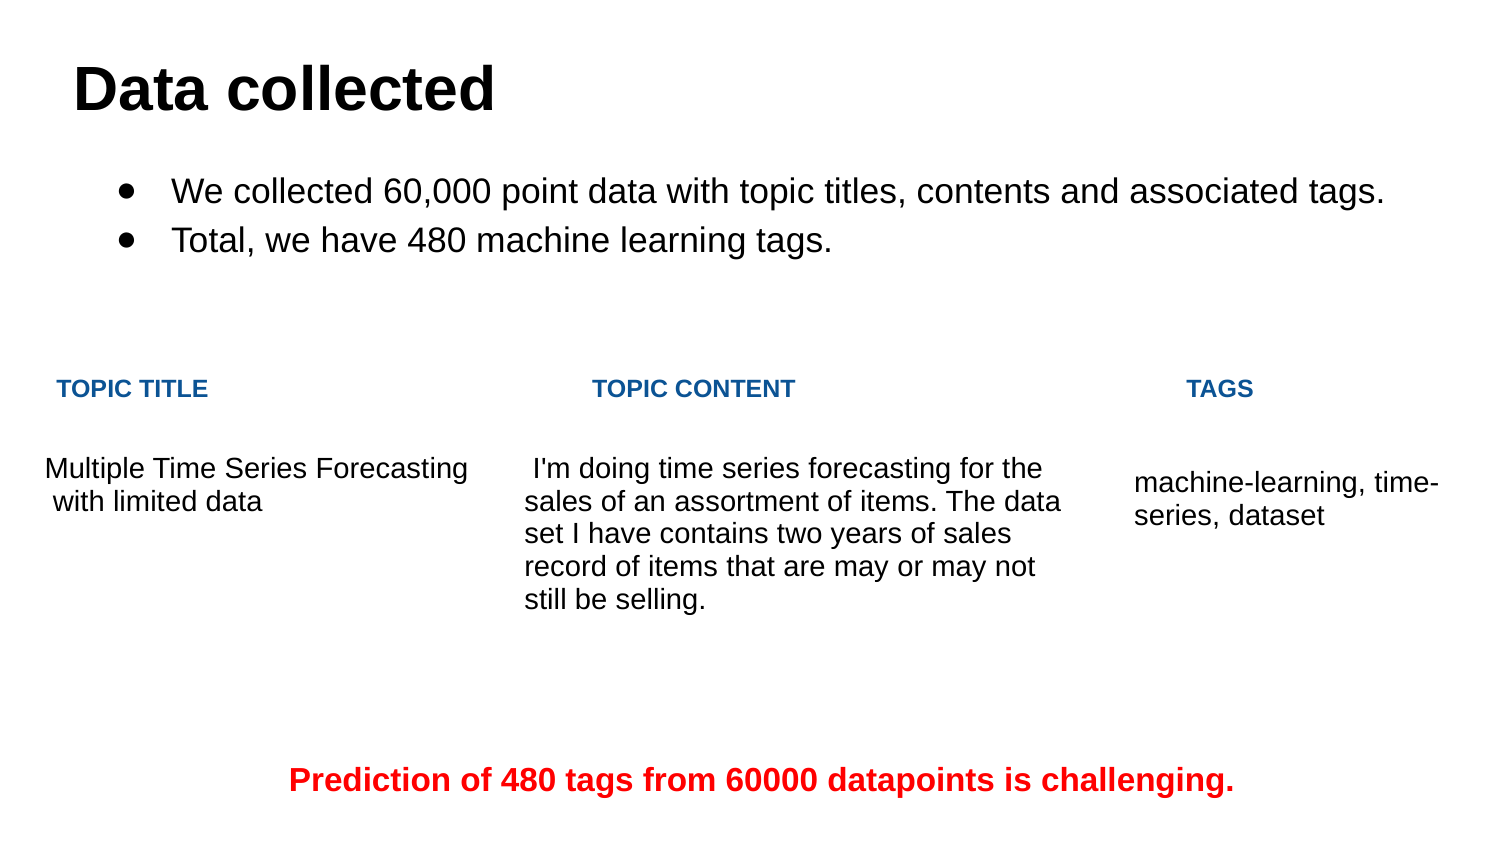

# Data collected
We collected 60,000 point data with topic titles, contents and associated tags.
Total, we have 480 machine learning tags.
TOPIC TITLE                                                       TOPIC CONTENT                                                        TAGS
| Multiple Time Series Forecasting with limited data |
| --- |
| I'm doing time series forecasting for the sales of an assortment of items. The data set I have contains two years of sales record of items that are may or may not still be selling. |
| --- |
| machine-learning, time-series, dataset |
| --- |
Prediction of 480 tags from 60000 datapoints is challenging.